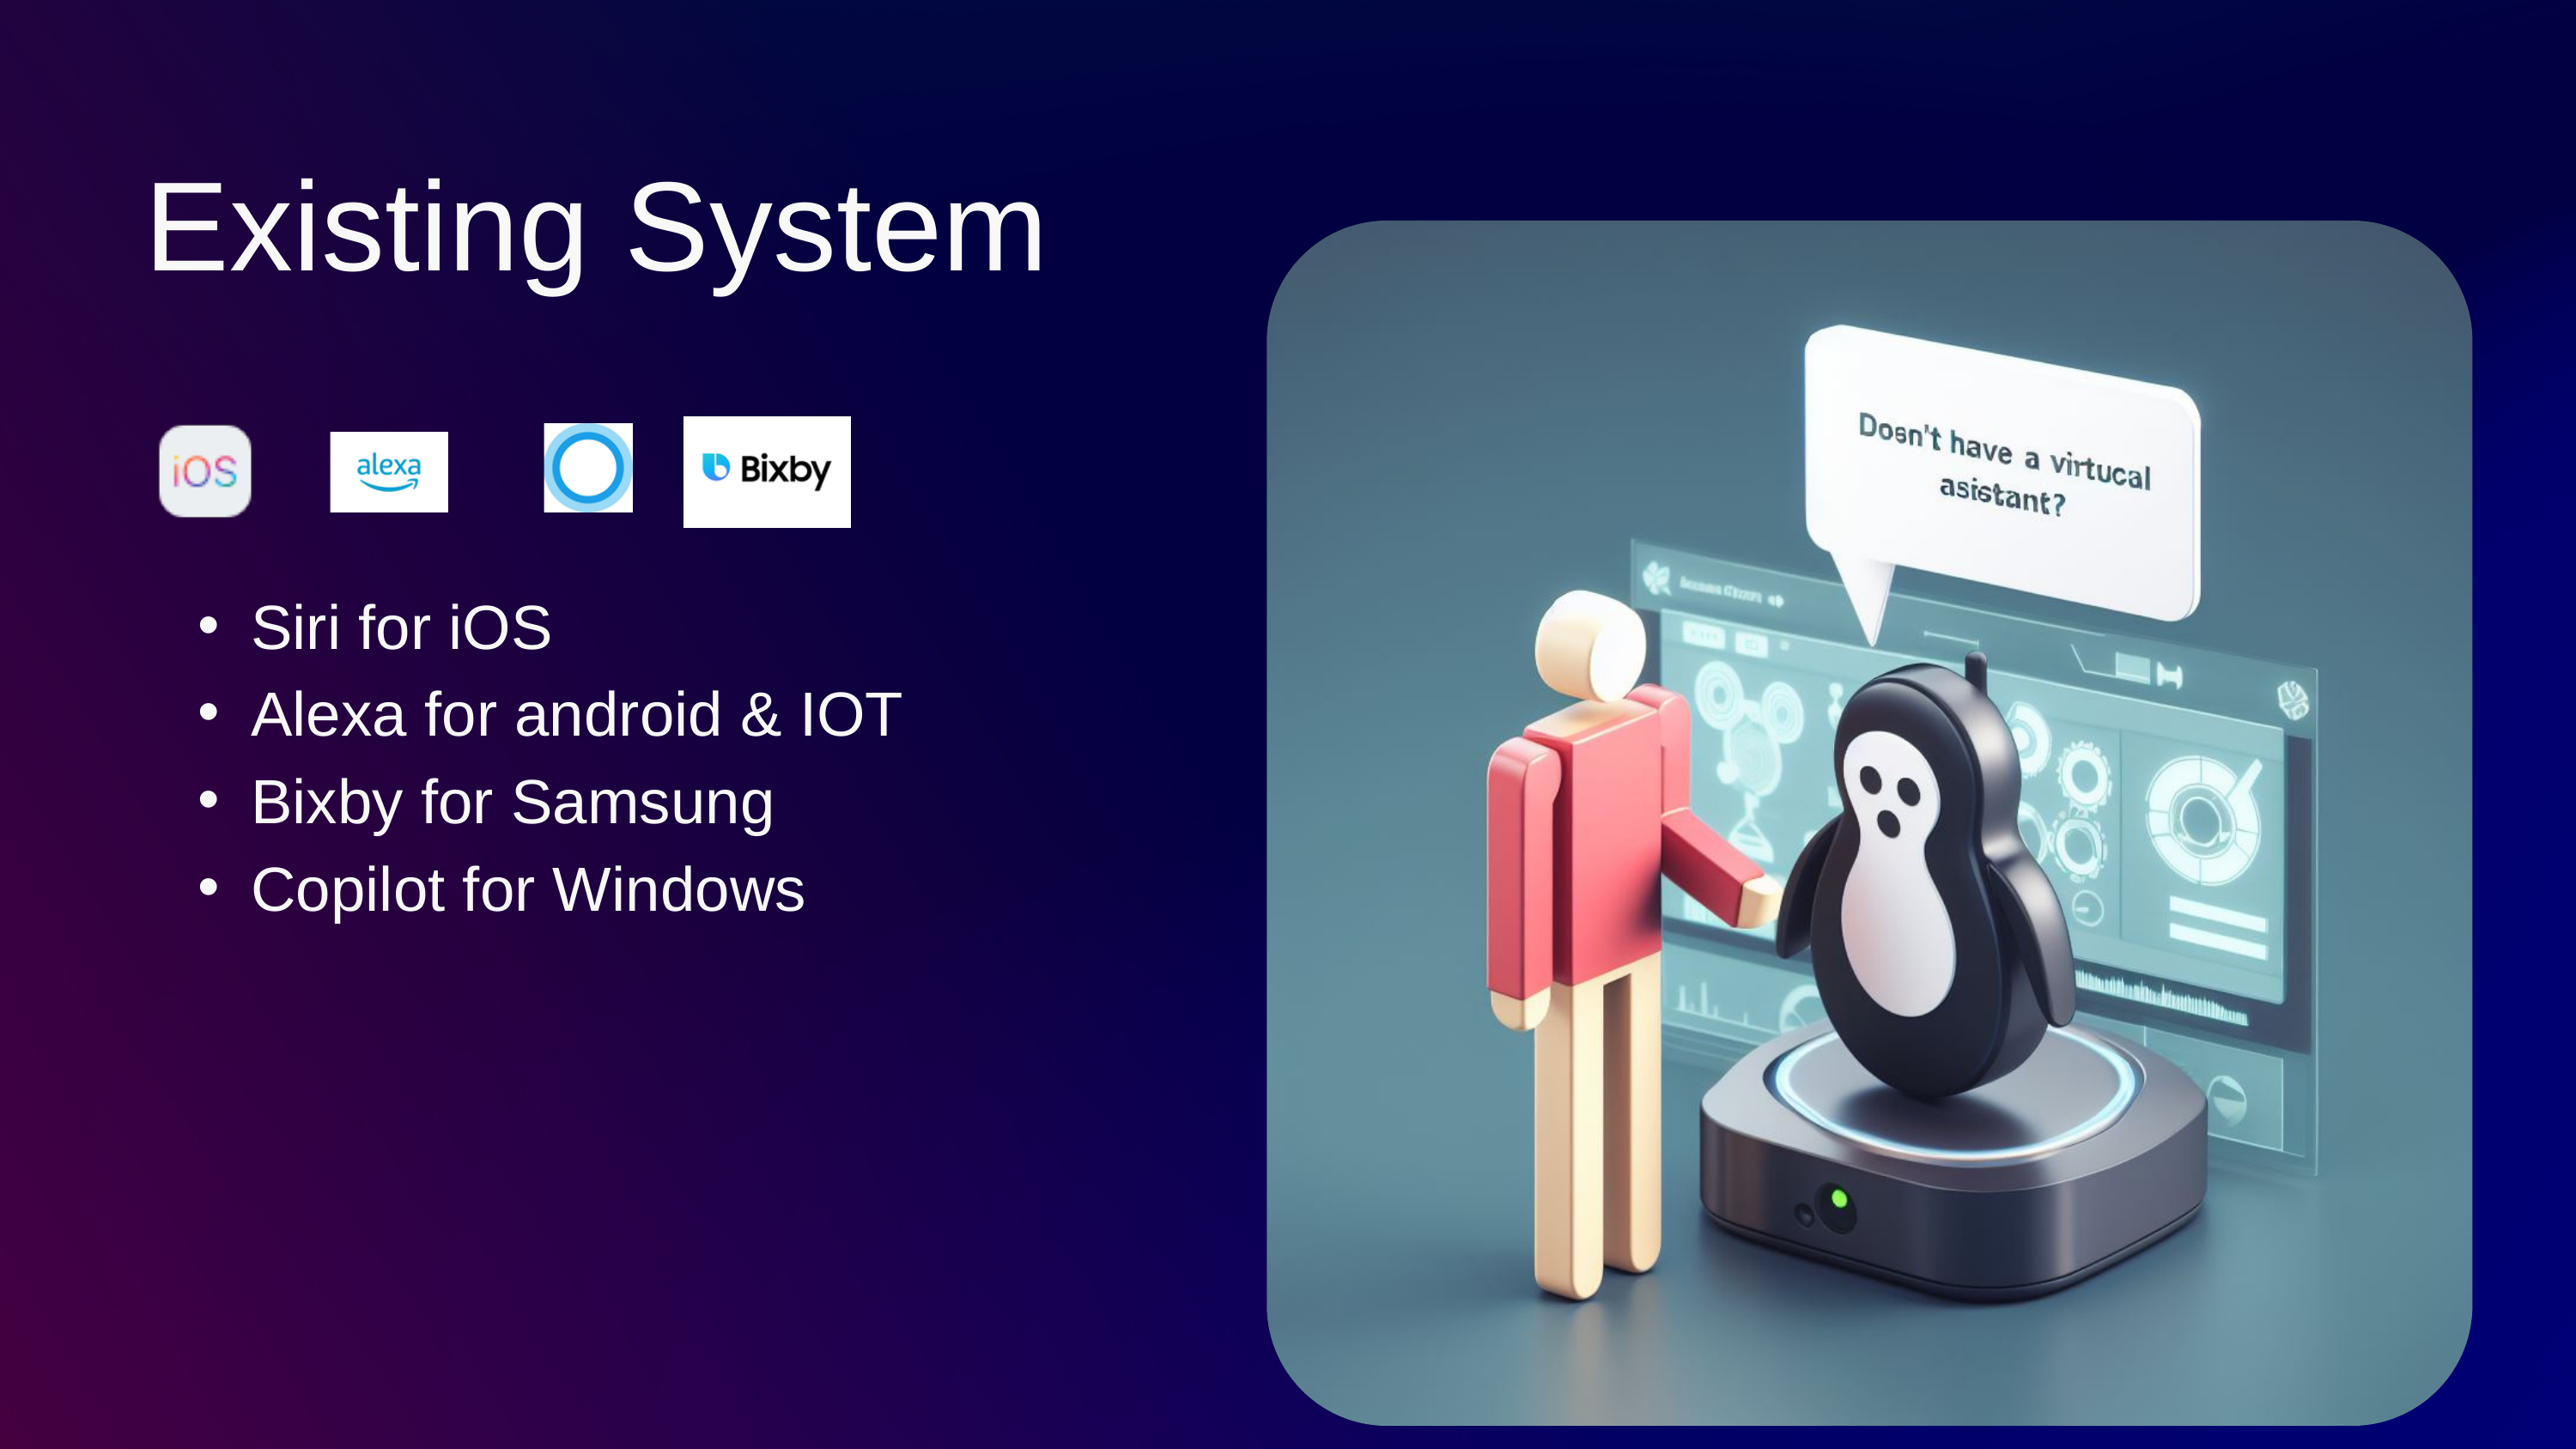

Existing System

Siri for iOS
Alexa for android & IOT
Bixby for Samsung
Copilot for Windows